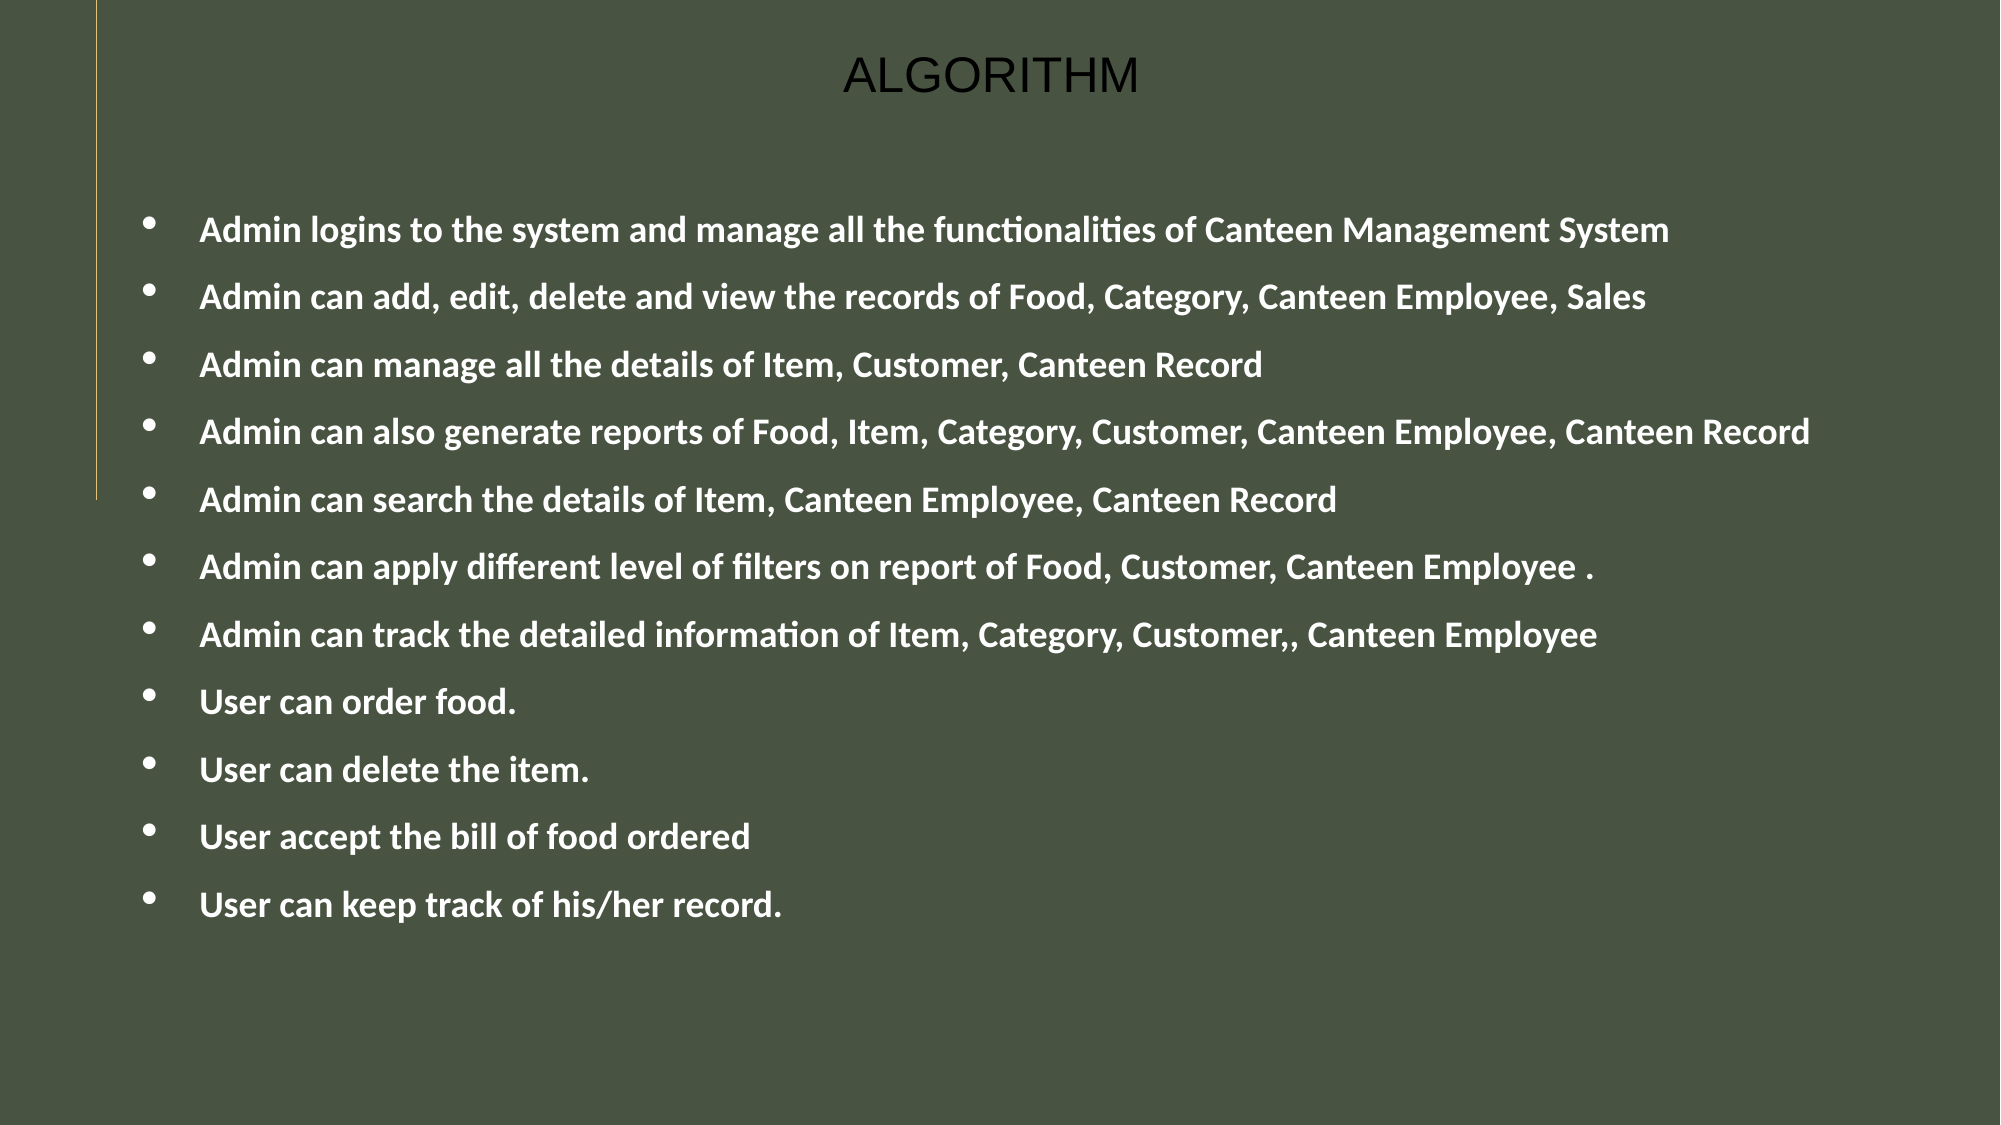

ALGORITHM
Admin logins to the system and manage all the functionalities of Canteen Management System
Admin can add, edit, delete and view the records of Food, Category, Canteen Employee, Sales
Admin can manage all the details of Item, Customer, Canteen Record
Admin can also generate reports of Food, Item, Category, Customer, Canteen Employee, Canteen Record
Admin can search the details of Item, Canteen Employee, Canteen Record
Admin can apply different level of filters on report of Food, Customer, Canteen Employee .
Admin can track the detailed information of Item, Category, Customer,, Canteen Employee
User can order food.
User can delete the item.
User accept the bill of food ordered
User can keep track of his/her record.